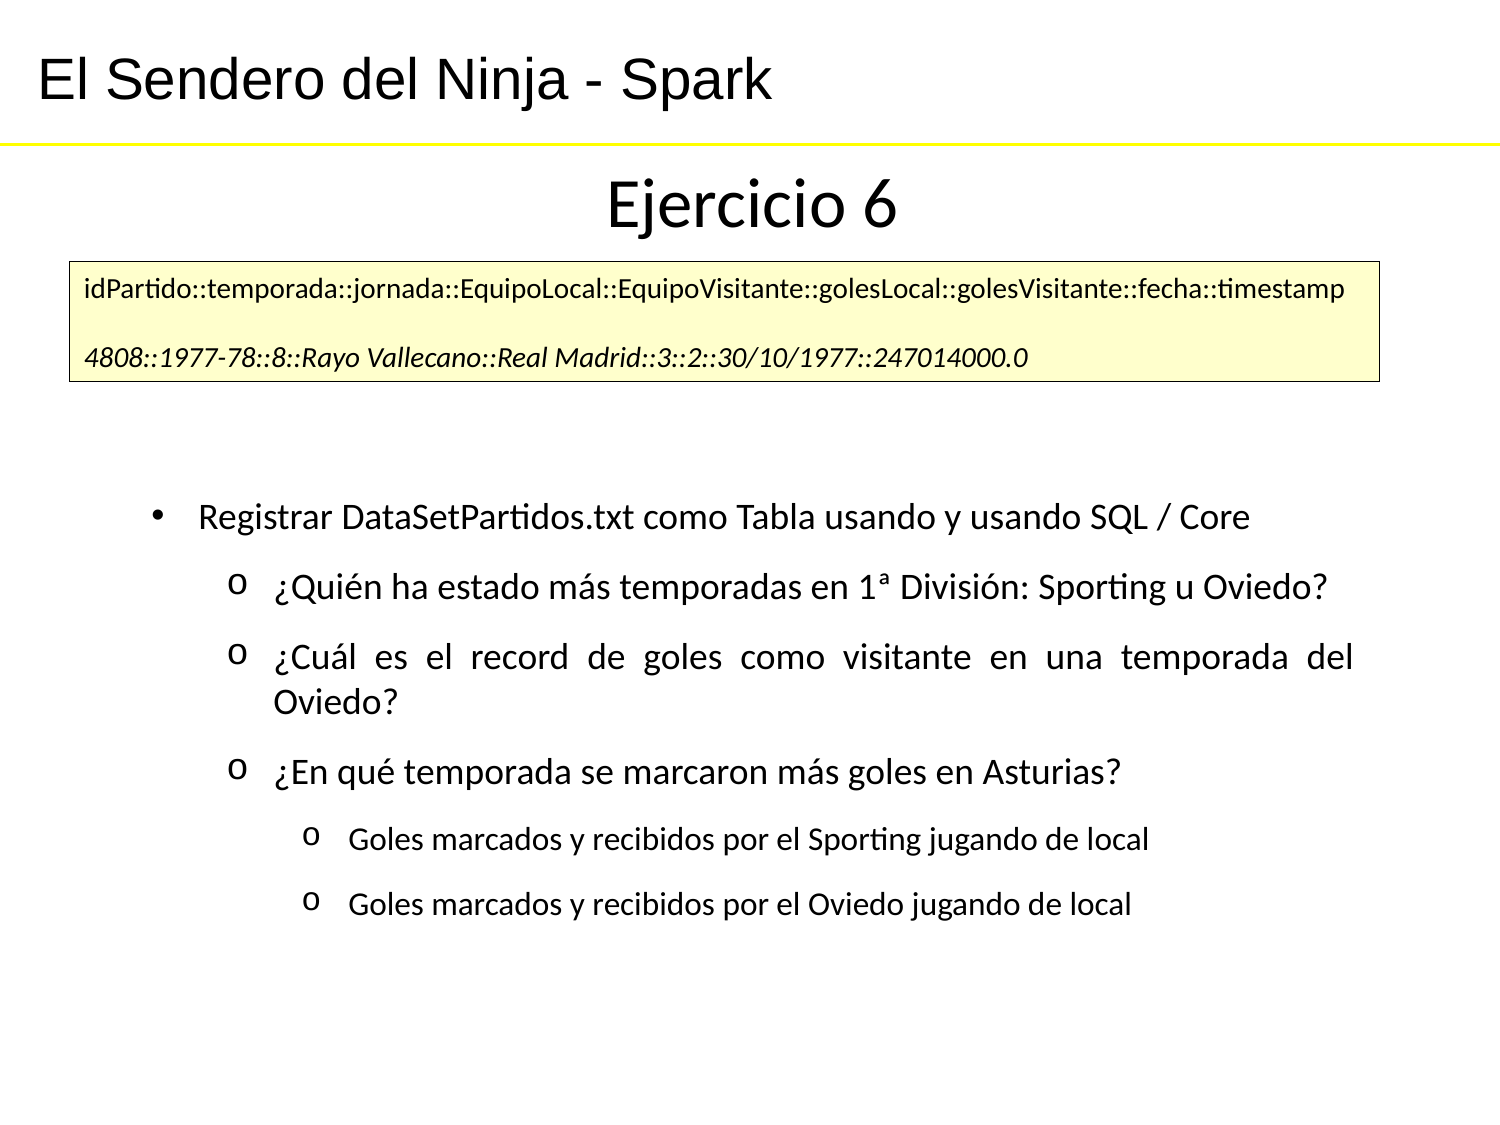

Ejercicio 6
idPartido::temporada::jornada::EquipoLocal::EquipoVisitante::golesLocal::golesVisitante::fecha::timestamp

4808::1977-78::8::Rayo Vallecano::Real Madrid::3::2::30/10/1977::247014000.0
Registrar DataSetPartidos.txt como Tabla usando y usando SQL / Core
¿Quién ha estado más temporadas en 1ª División: Sporting u Oviedo?
¿Cuál es el record de goles como visitante en una temporada del Oviedo?
¿En qué temporada se marcaron más goles en Asturias?
Goles marcados y recibidos por el Sporting jugando de local
Goles marcados y recibidos por el Oviedo jugando de local